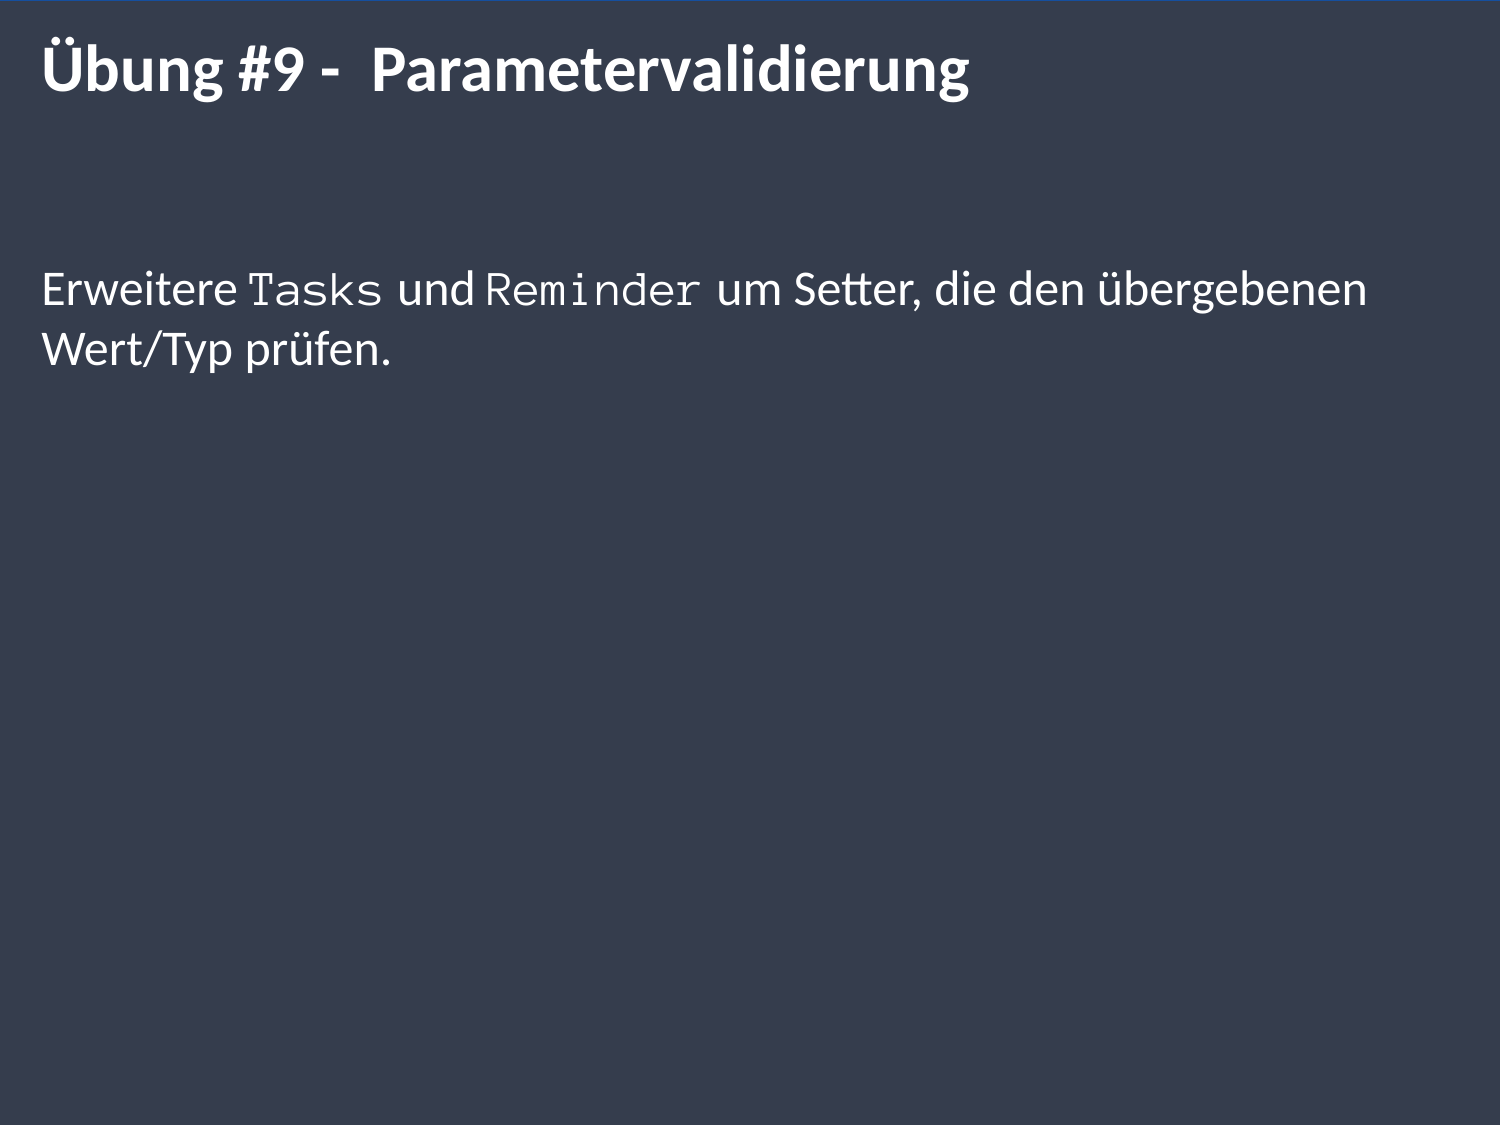

# Übung #9 -  Parametervalidierung
Erweitere Tasks und Reminder um Setter, die den übergebenen Wert/Typ prüfen.